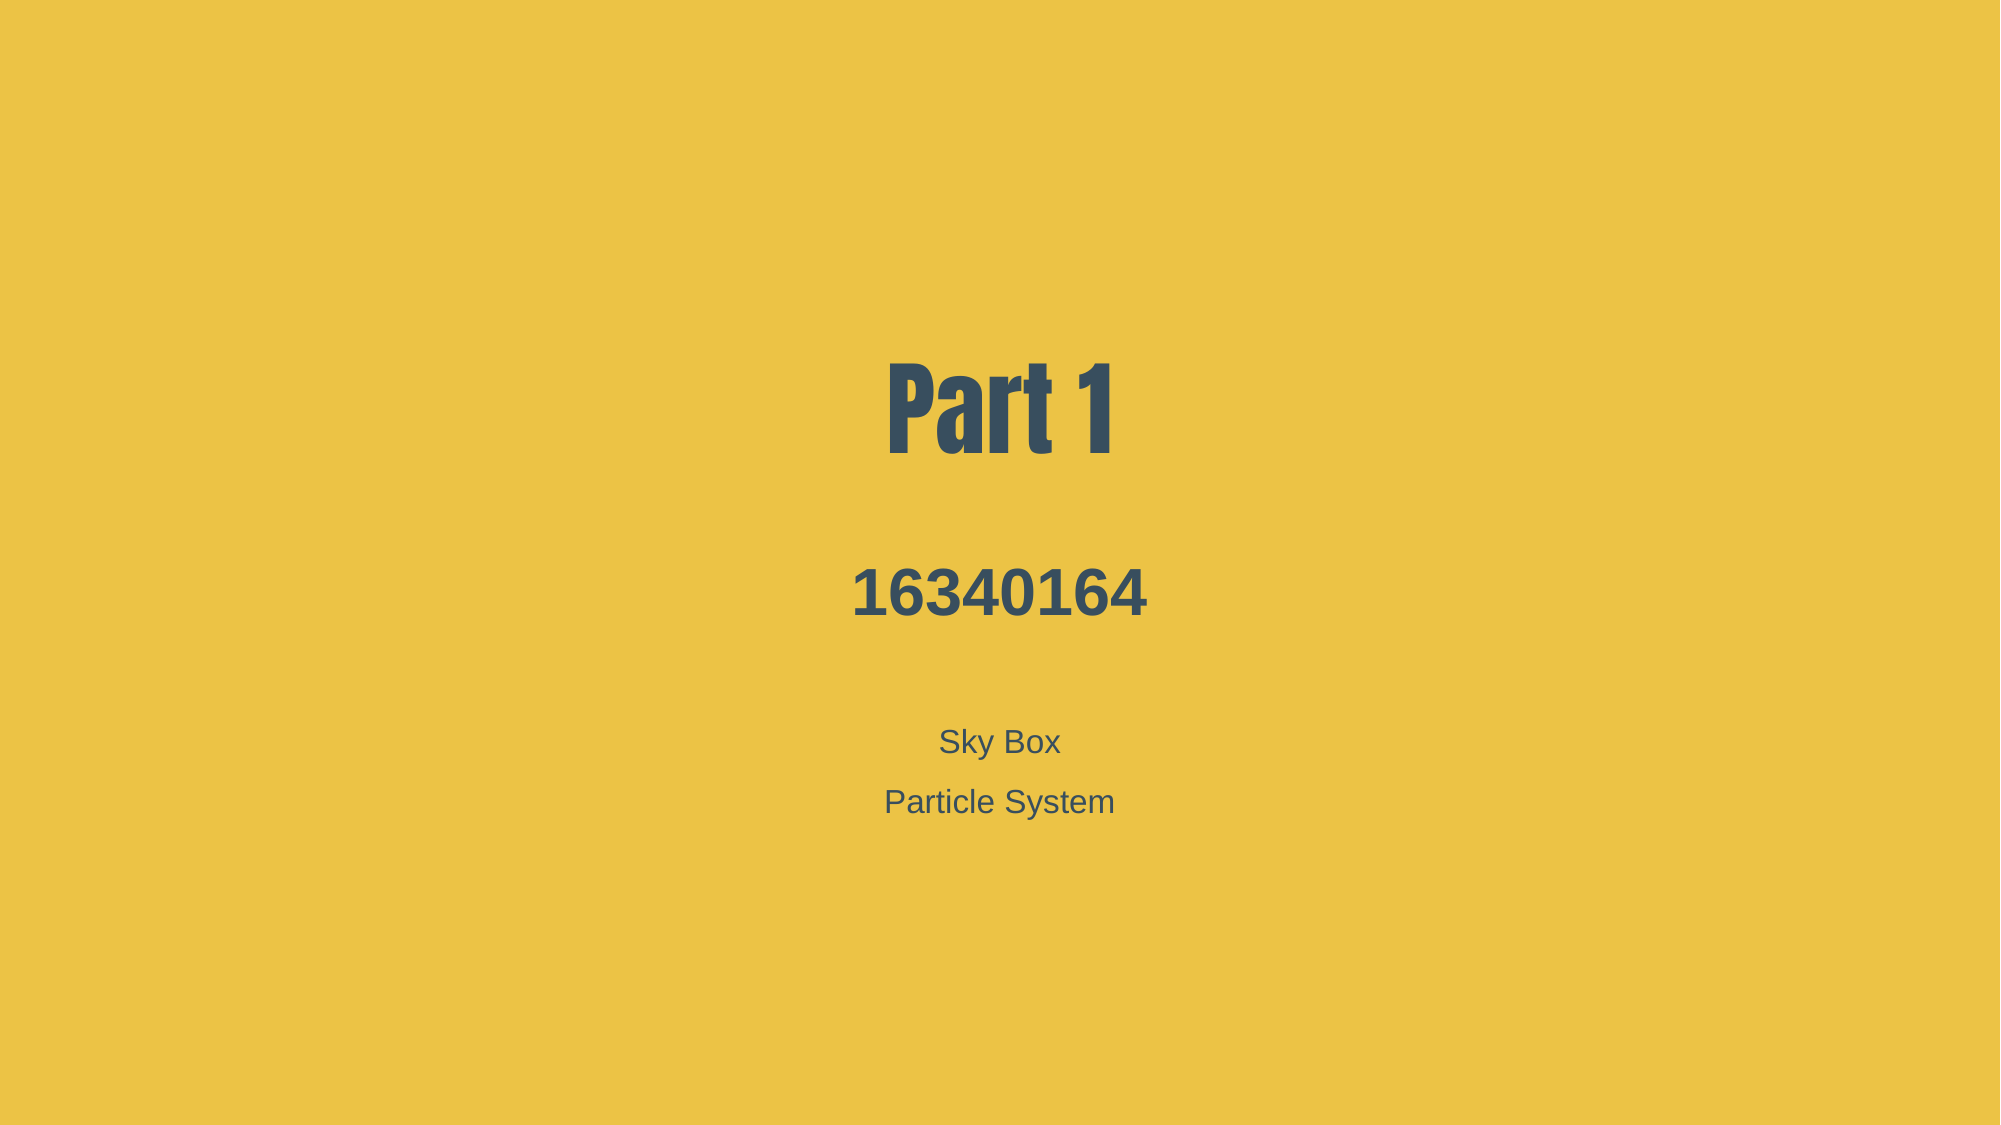

Part 1
16340164
Sky Box
Particle System